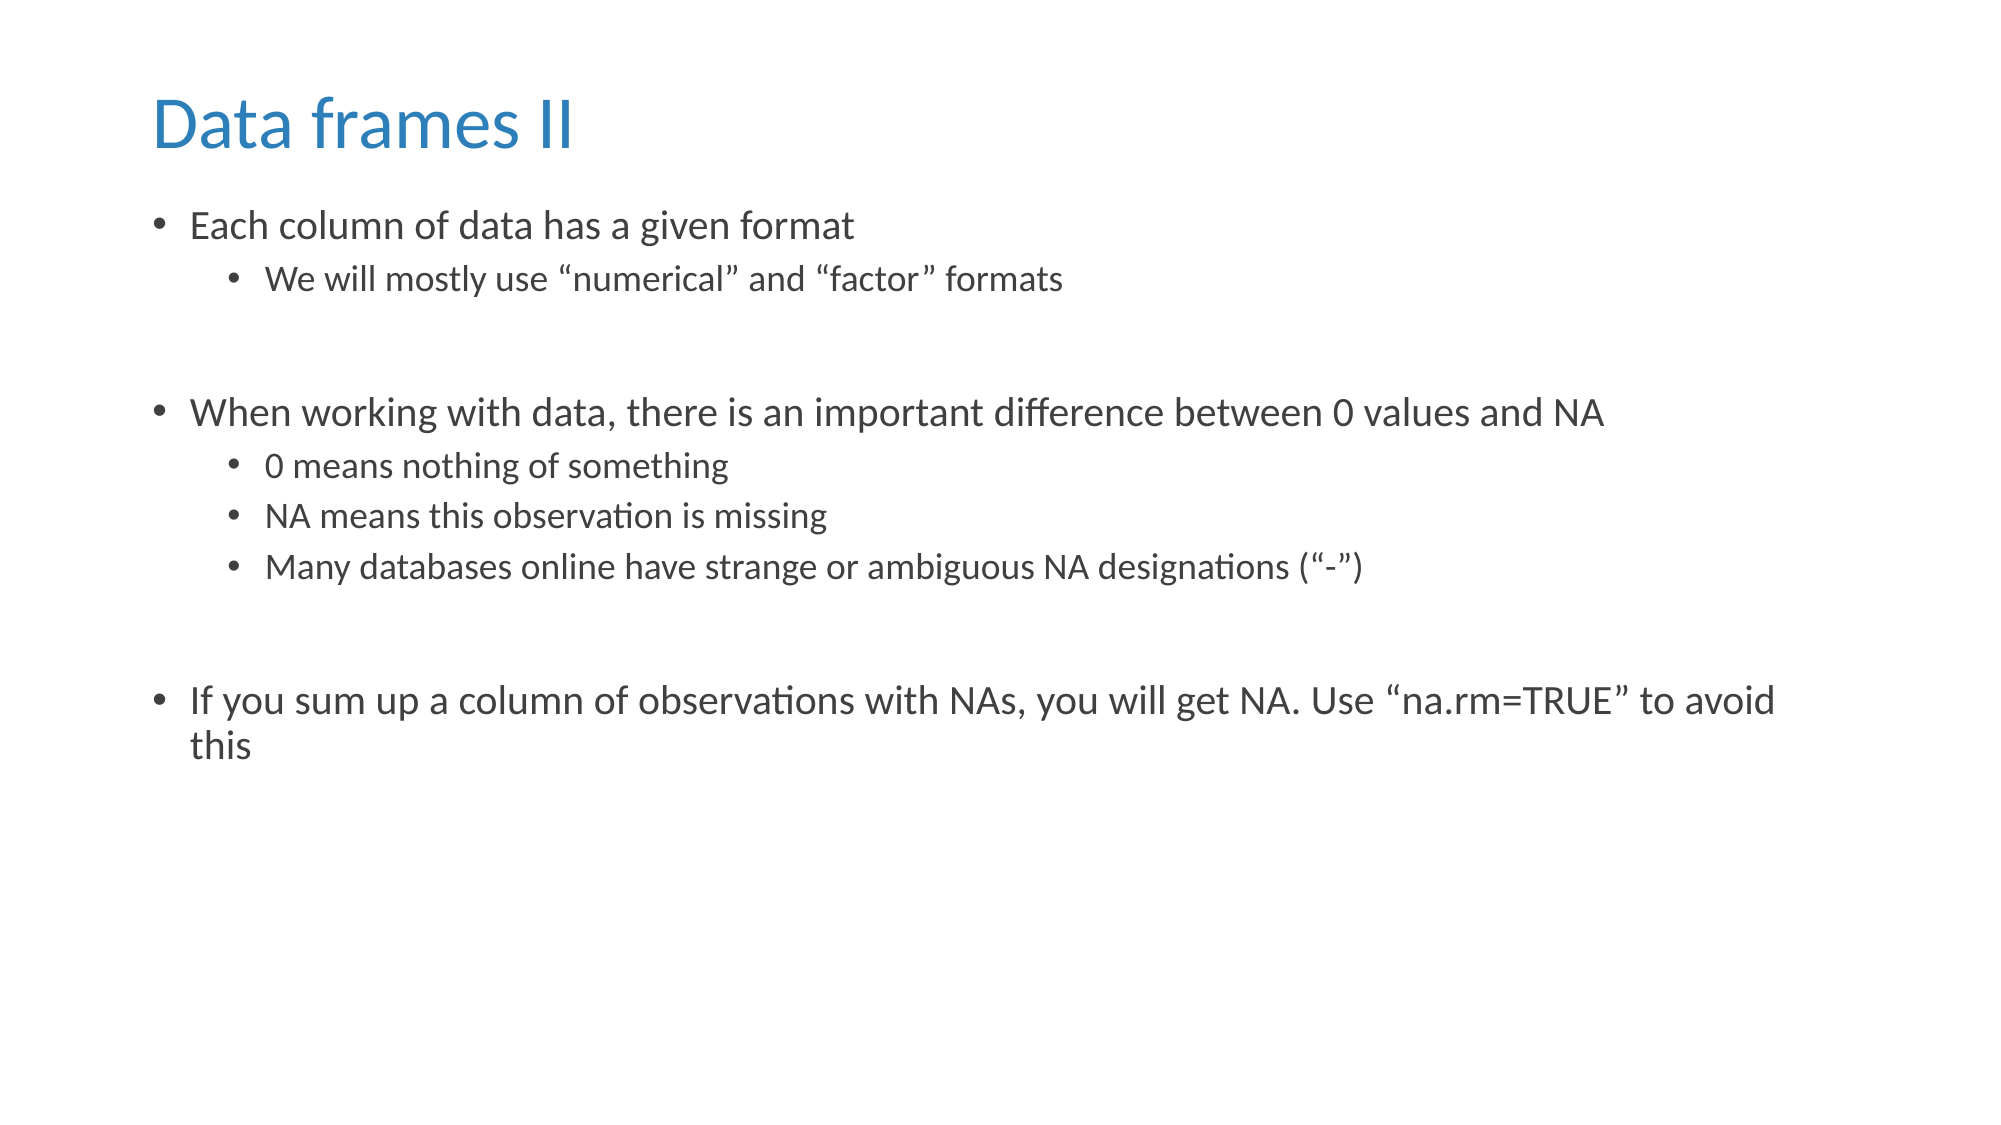

# Data frames II
Each column of data has a given format
We will mostly use “numerical” and “factor” formats

When working with data, there is an important difference between 0 values and NA
0 means nothing of something
NA means this observation is missing
Many databases online have strange or ambiguous NA designations (“-”)

If you sum up a column of observations with NAs, you will get NA. Use “na.rm=TRUE” to avoid this